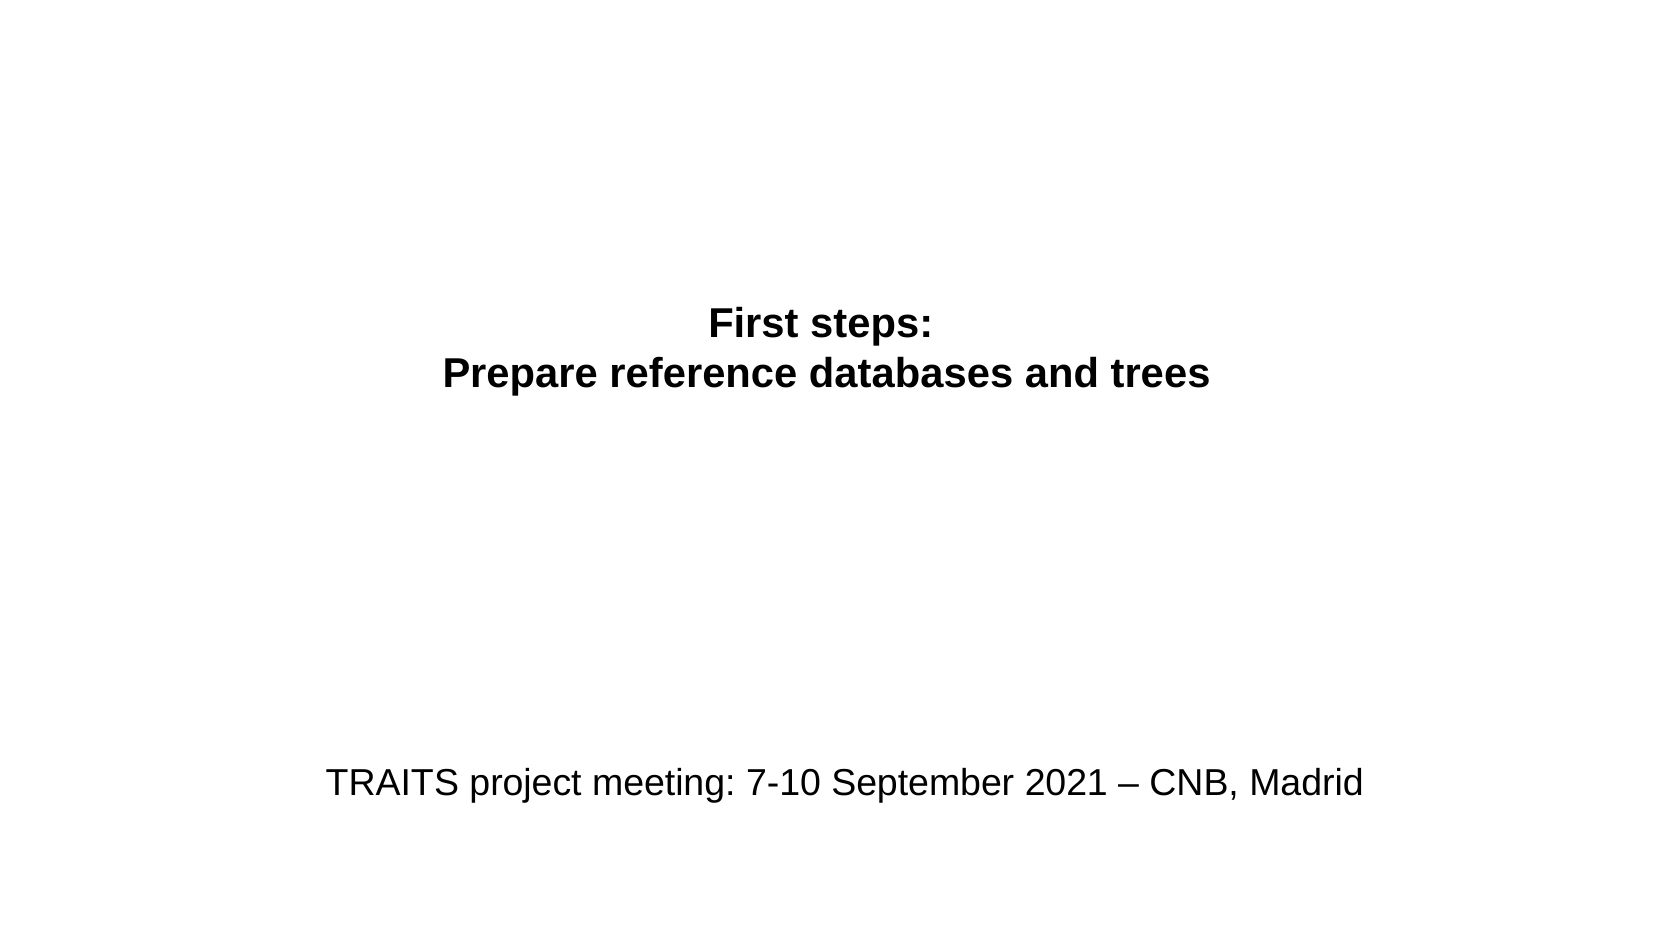

First steps:
Prepare reference databases and trees
TRAITS project meeting: 7-10 September 2021 – CNB, Madrid